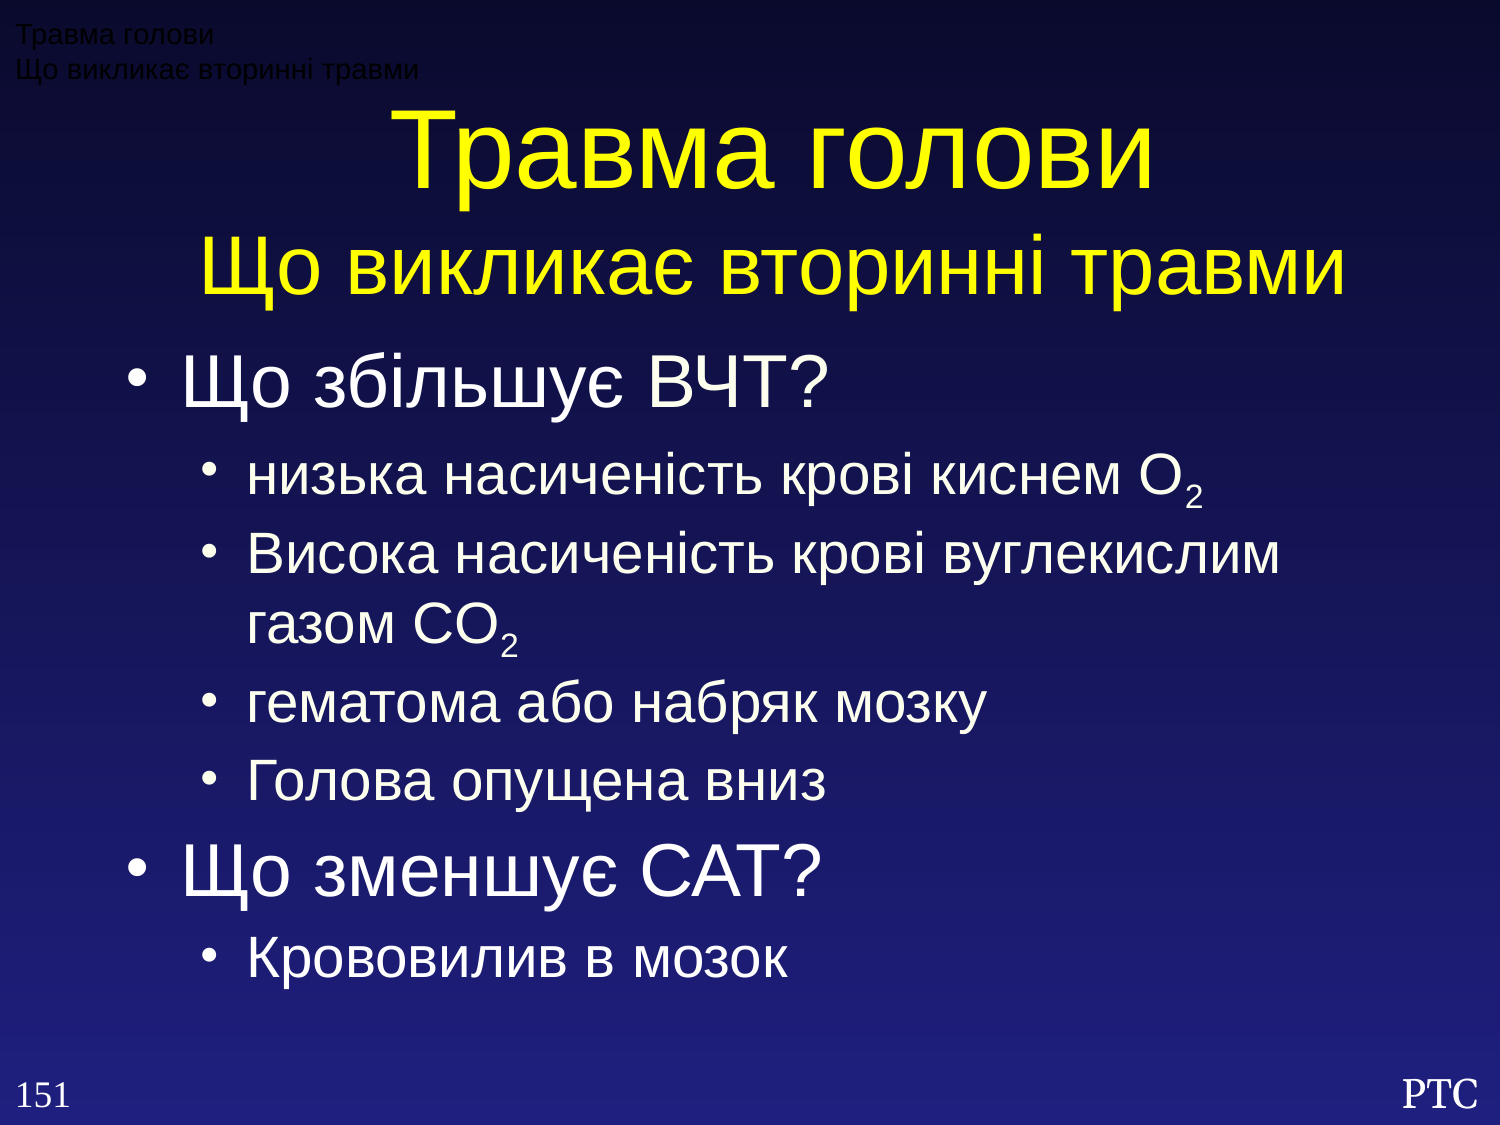

Травма голови
Що викликає вторинні травми

Травма голови
Що викликає вторинні травми
Що збільшує ВЧТ?
низька насиченість крові киснем O2
Висока насиченість крові вуглекислим газом CO2
гематома або набряк мозку
Голова опущена вниз
Що зменшує САТ?
Крововилив в мозок

151